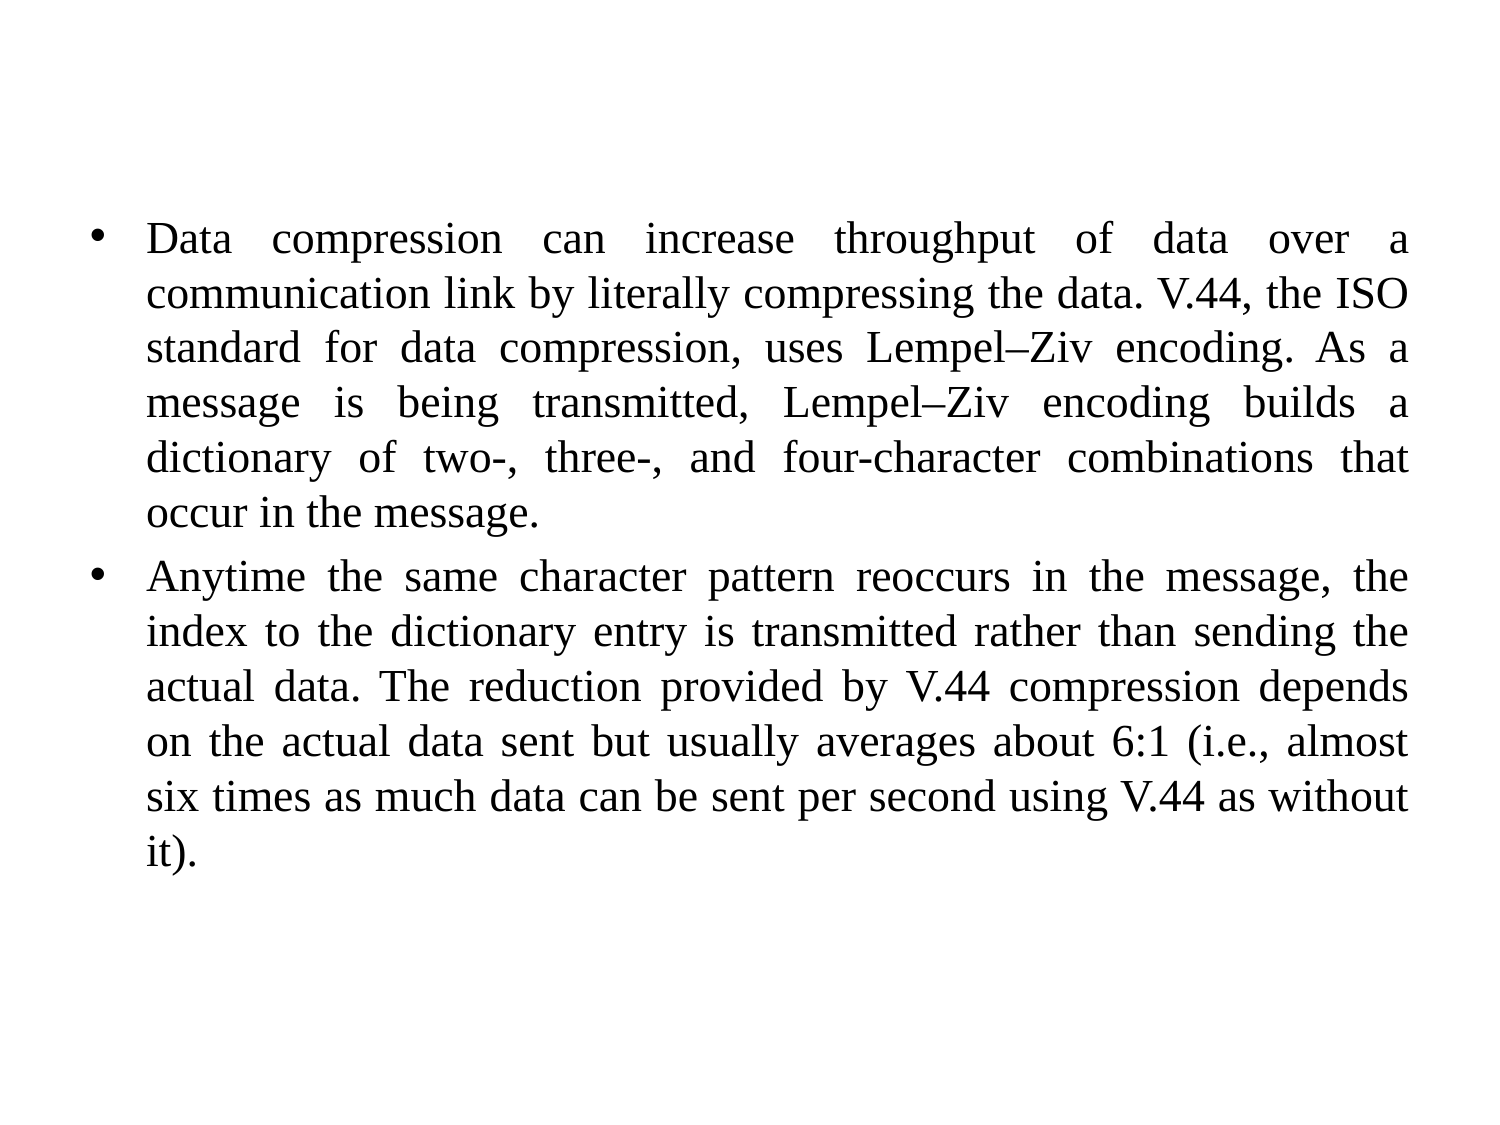

#
Data compression can increase throughput of data over a communication link by literally compressing the data. V.44, the ISO standard for data compression, uses Lempel–Ziv encoding. As a message is being transmitted, Lempel–Ziv encoding builds a dictionary of two-, three-, and four-character combinations that occur in the message.
Anytime the same character pattern reoccurs in the message, the index to the dictionary entry is transmitted rather than sending the actual data. The reduction provided by V.44 compression depends on the actual data sent but usually averages about 6:1 (i.e., almost six times as much data can be sent per second using V.44 as without it).